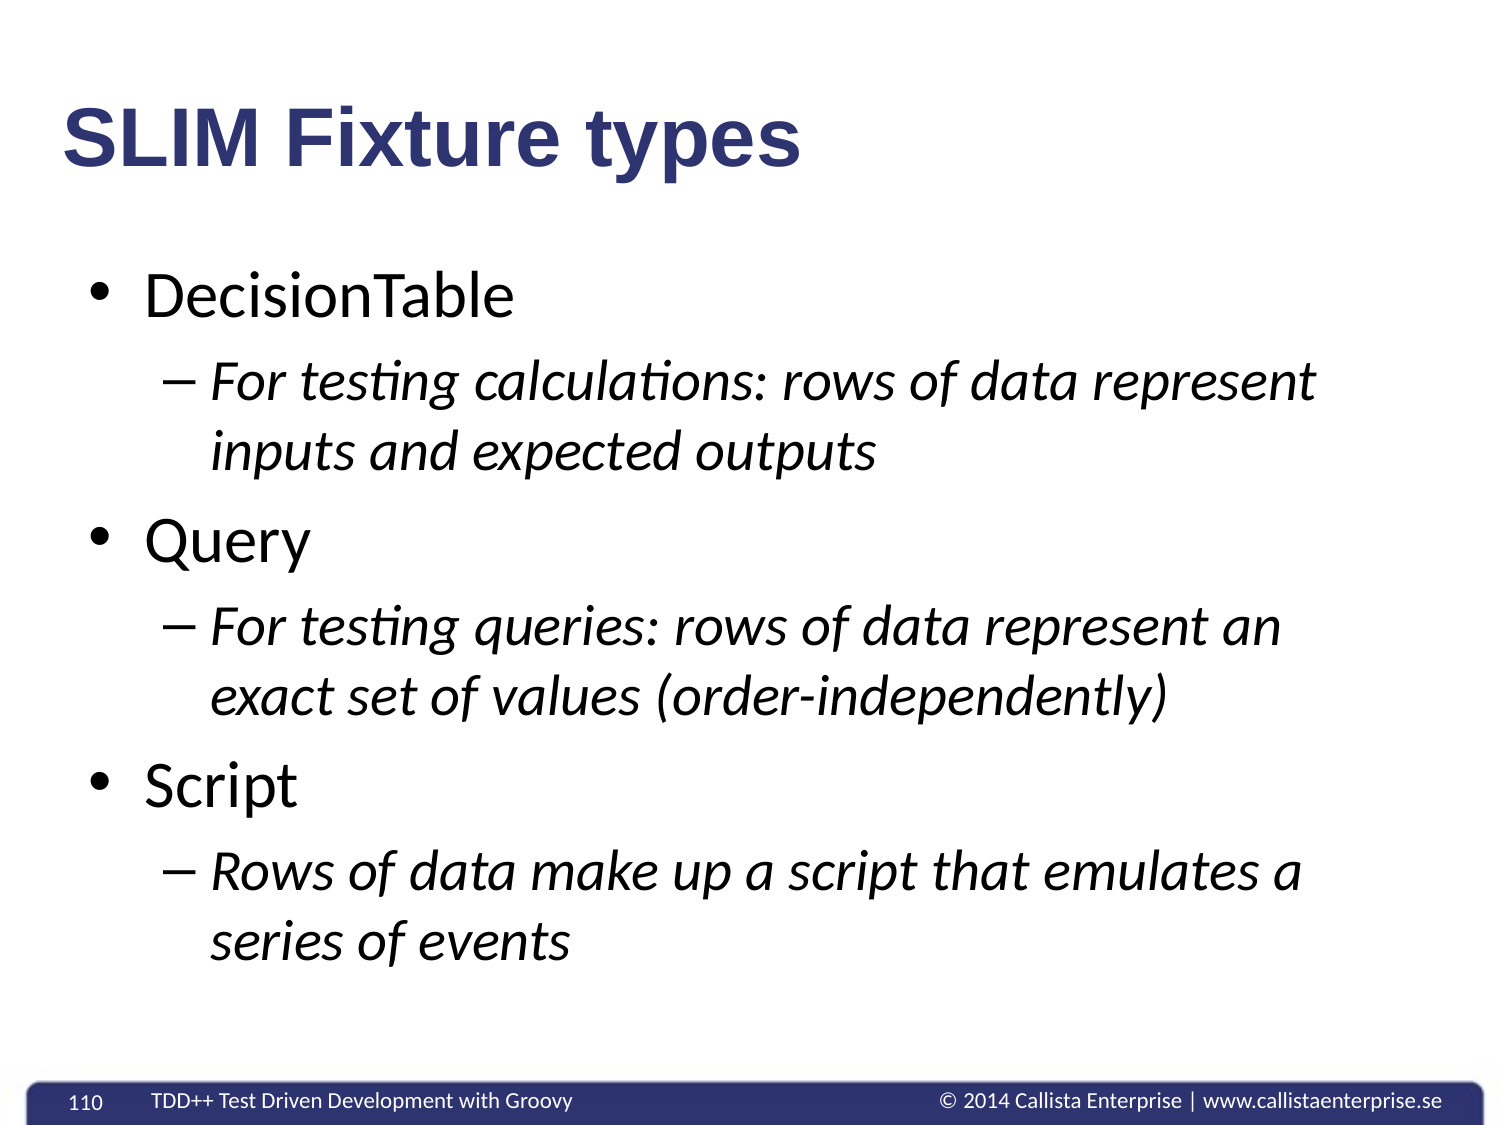

# SLIM Fixture types
DecisionTable
For testing calculations: rows of data represent inputs and expected outputs
Query
For testing queries: rows of data represent an exact set of values (order-independently)
Script
Rows of data make up a script that emulates a series of events